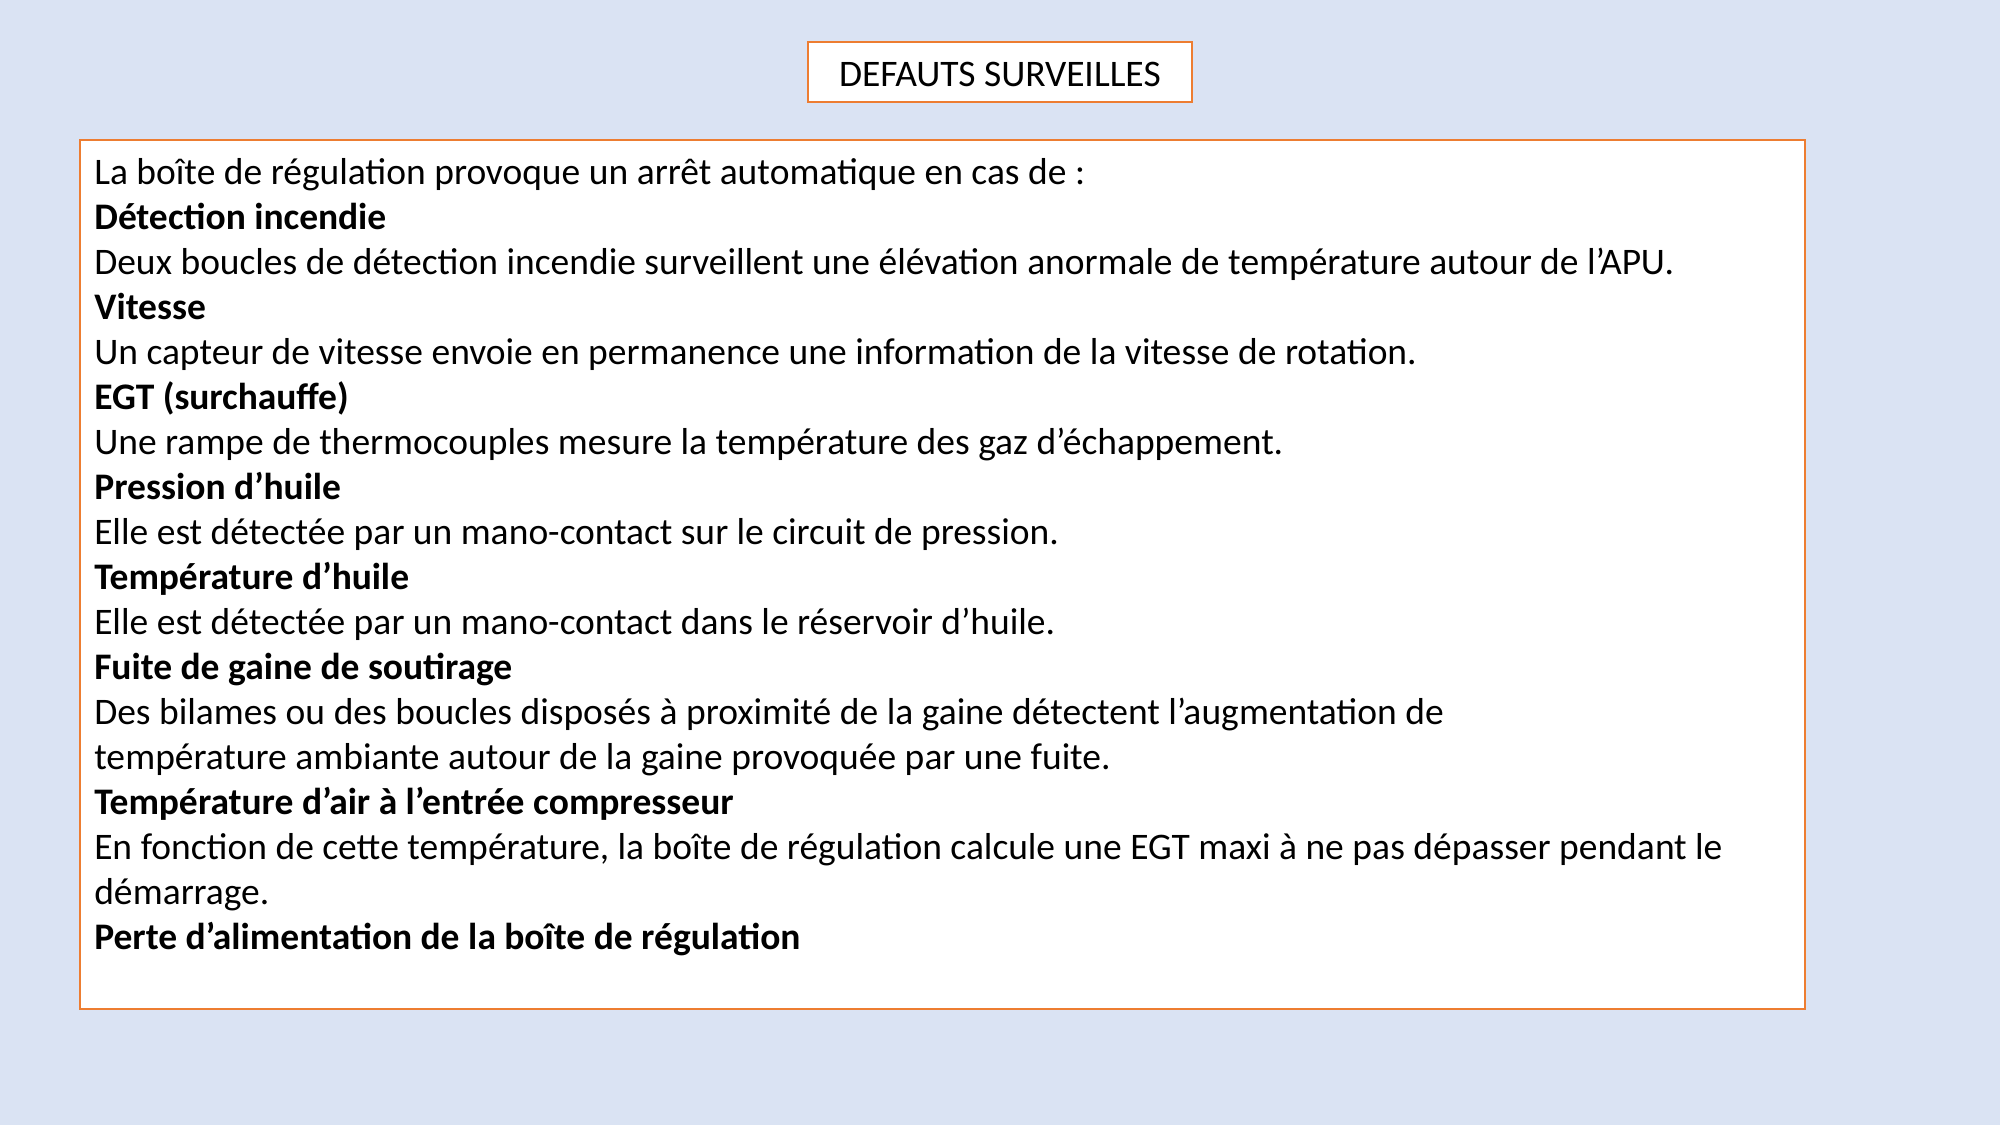

DEFAUTS SURVEILLES
La boîte de régulation provoque un arrêt automatique en cas de :
Détection incendie
Deux boucles de détection incendie surveillent une élévation anormale de température autour de l’APU.
Vitesse
Un capteur de vitesse envoie en permanence une information de la vitesse de rotation.
EGT (surchauffe)
Une rampe de thermocouples mesure la température des gaz d’échappement.
Pression d’huile
Elle est détectée par un mano-contact sur le circuit de pression.
Température d’huile
Elle est détectée par un mano-contact dans le réservoir d’huile.
Fuite de gaine de soutirage
Des bilames ou des boucles disposés à proximité de la gaine détectent l’augmentation de
température ambiante autour de la gaine provoquée par une fuite.
Température d’air à l’entrée compresseur
En fonction de cette température, la boîte de régulation calcule une EGT maxi à ne pas dépasser pendant le démarrage.
Perte d’alimentation de la boîte de régulation